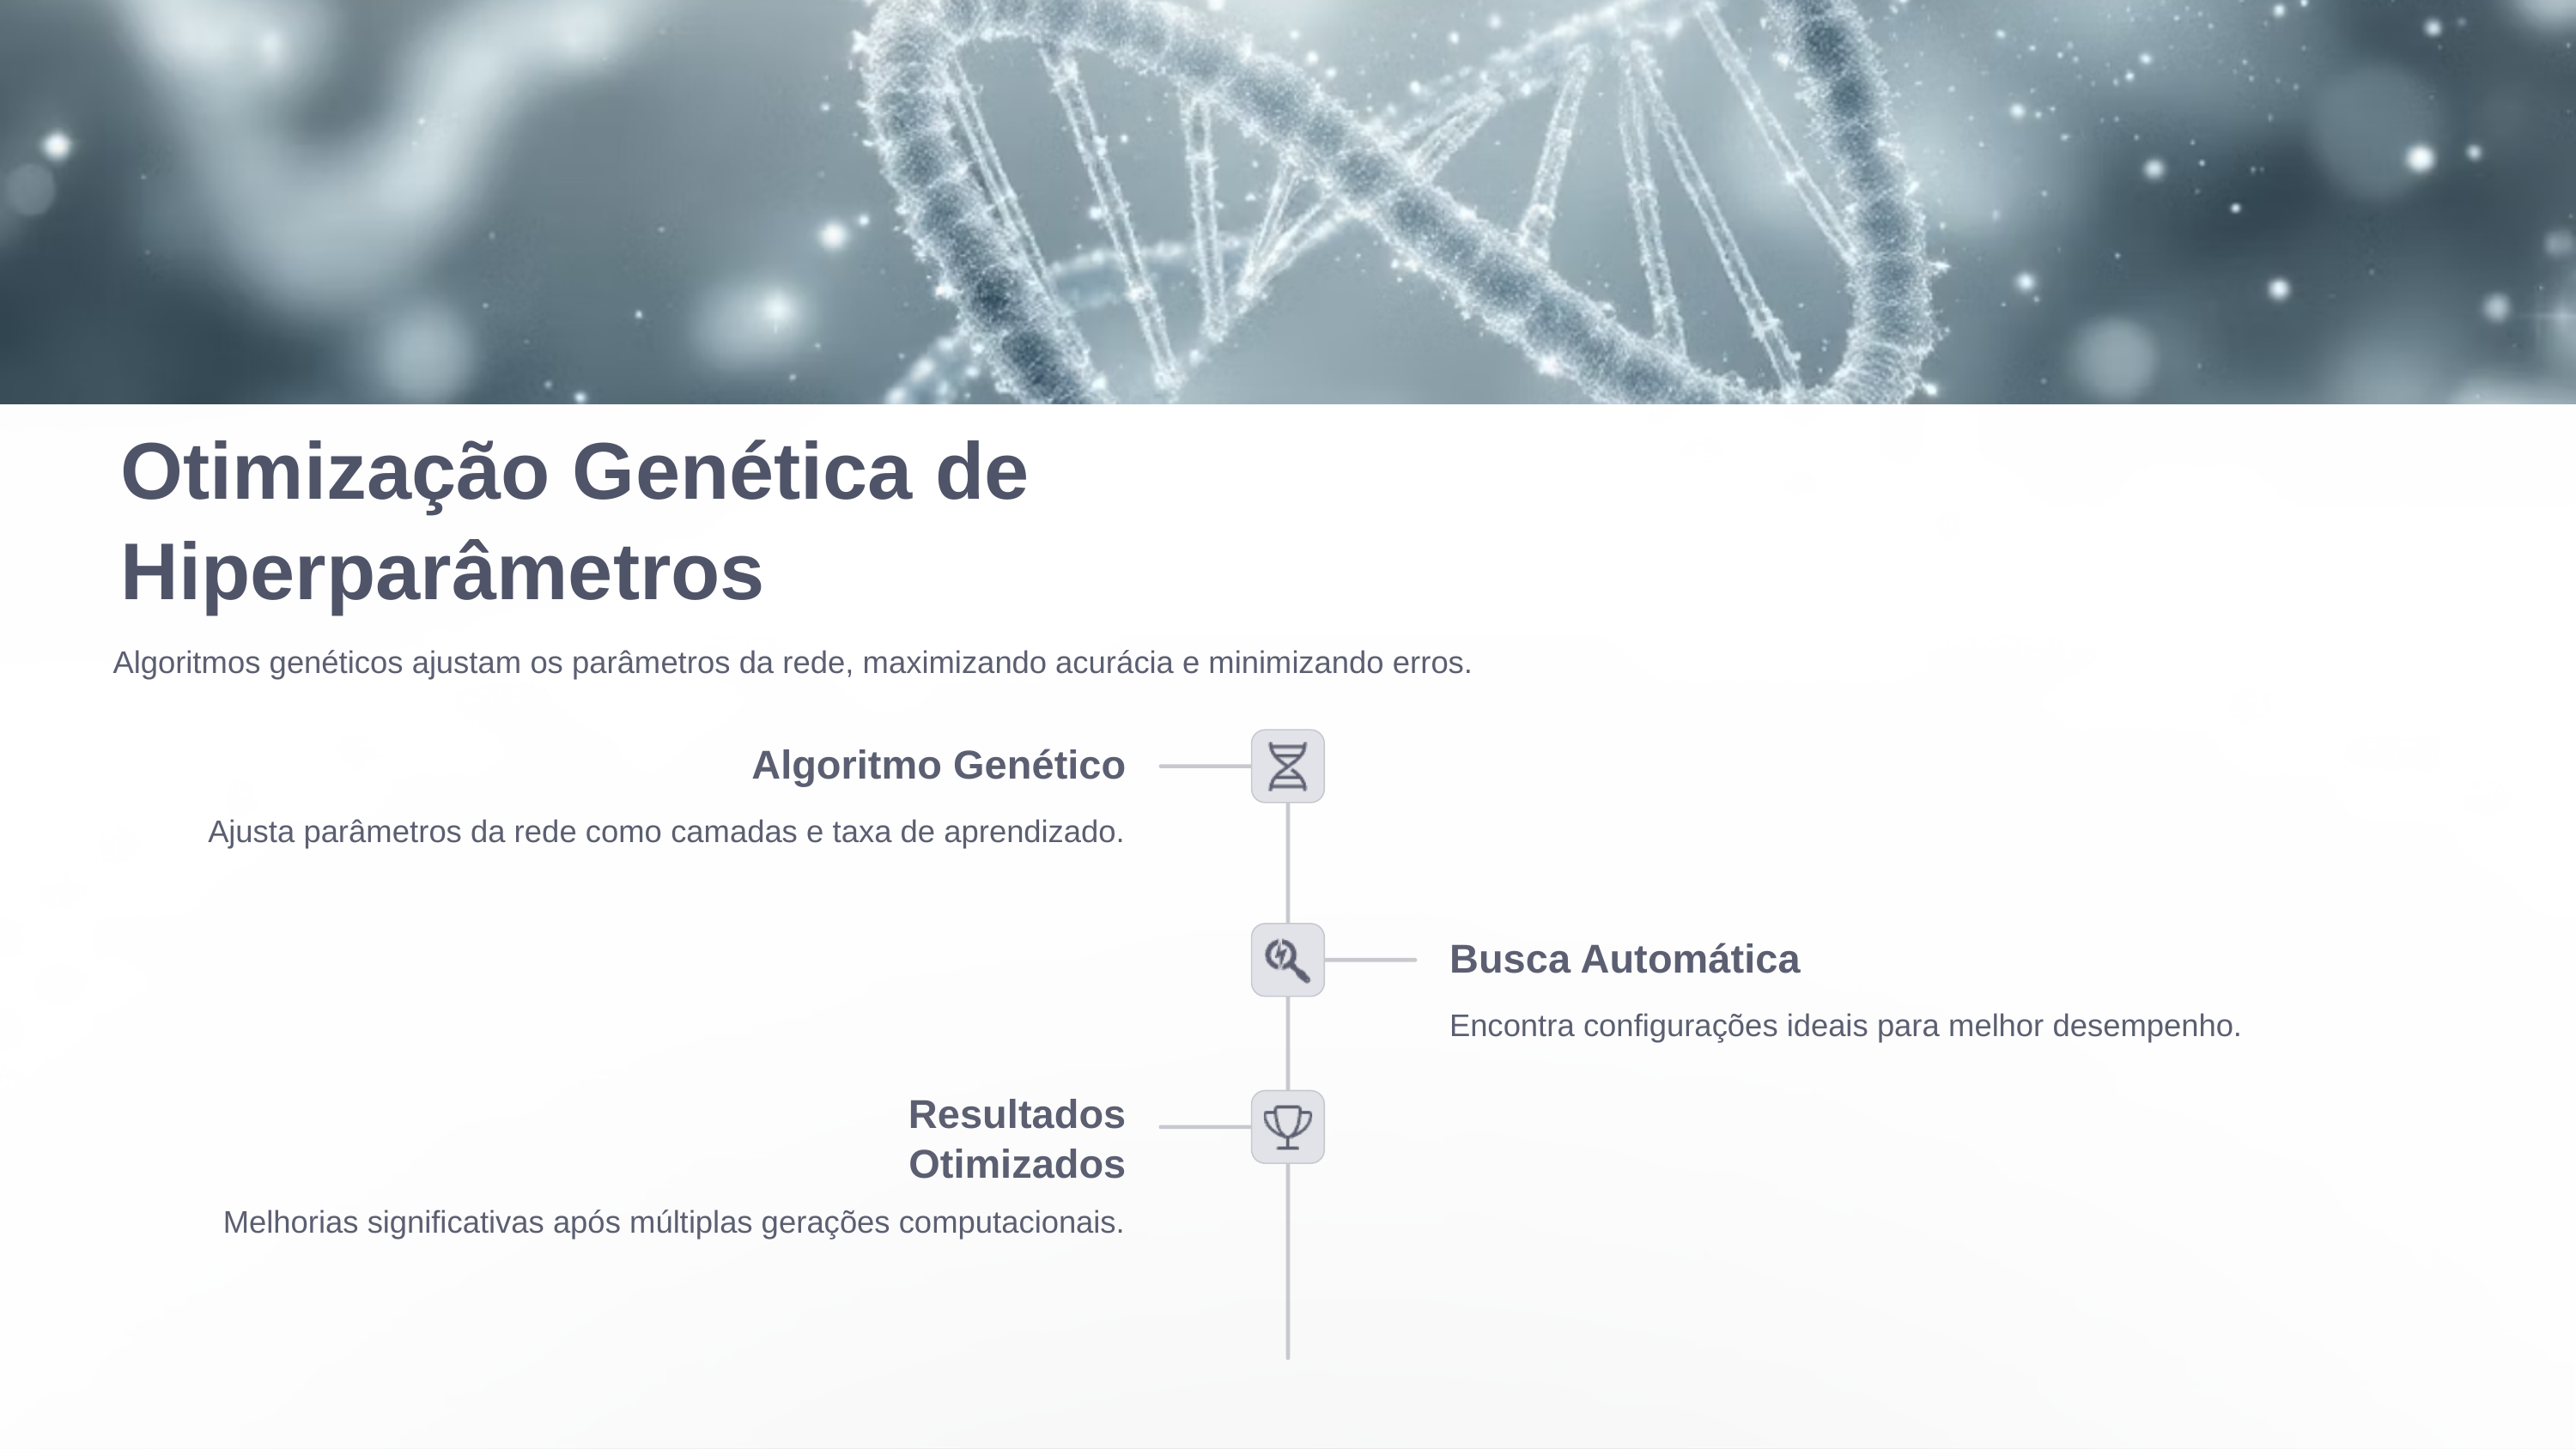

Otimização Genética de Hiperparâmetros
Algoritmos genéticos ajustam os parâmetros da rede, maximizando acurácia e minimizando erros.

Algoritmo Genético

Ajusta parâmetros da rede como camadas e taxa de aprendizado.

Busca Automática

Encontra configurações ideais para melhor desempenho.
Resultados Otimizados

Melhorias significativas após múltiplas gerações computacionais.